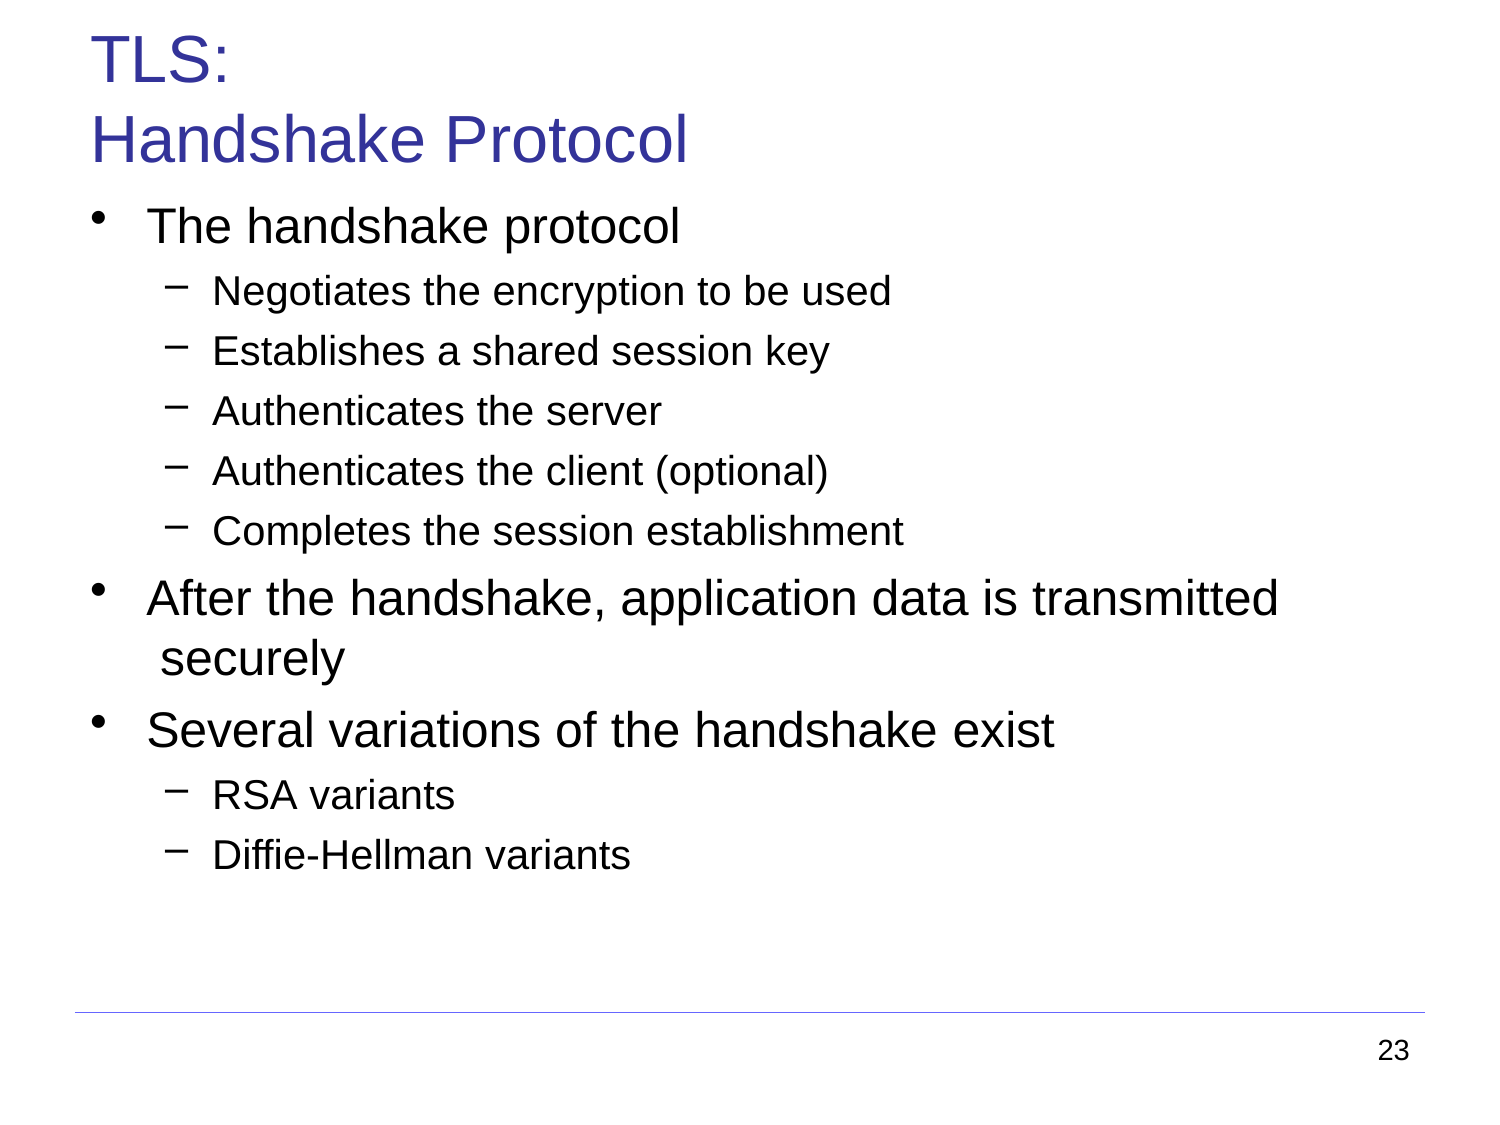

# TLS:
Handshake Protocol
The handshake protocol
Negotiates the encryption to be used
Establishes a shared session key
Authenticates the server
Authenticates the client (optional)
Completes the session establishment
After the handshake, application data is transmitted  securely
Several variations of the handshake exist
RSA variants
Diffie-Hellman variants

23